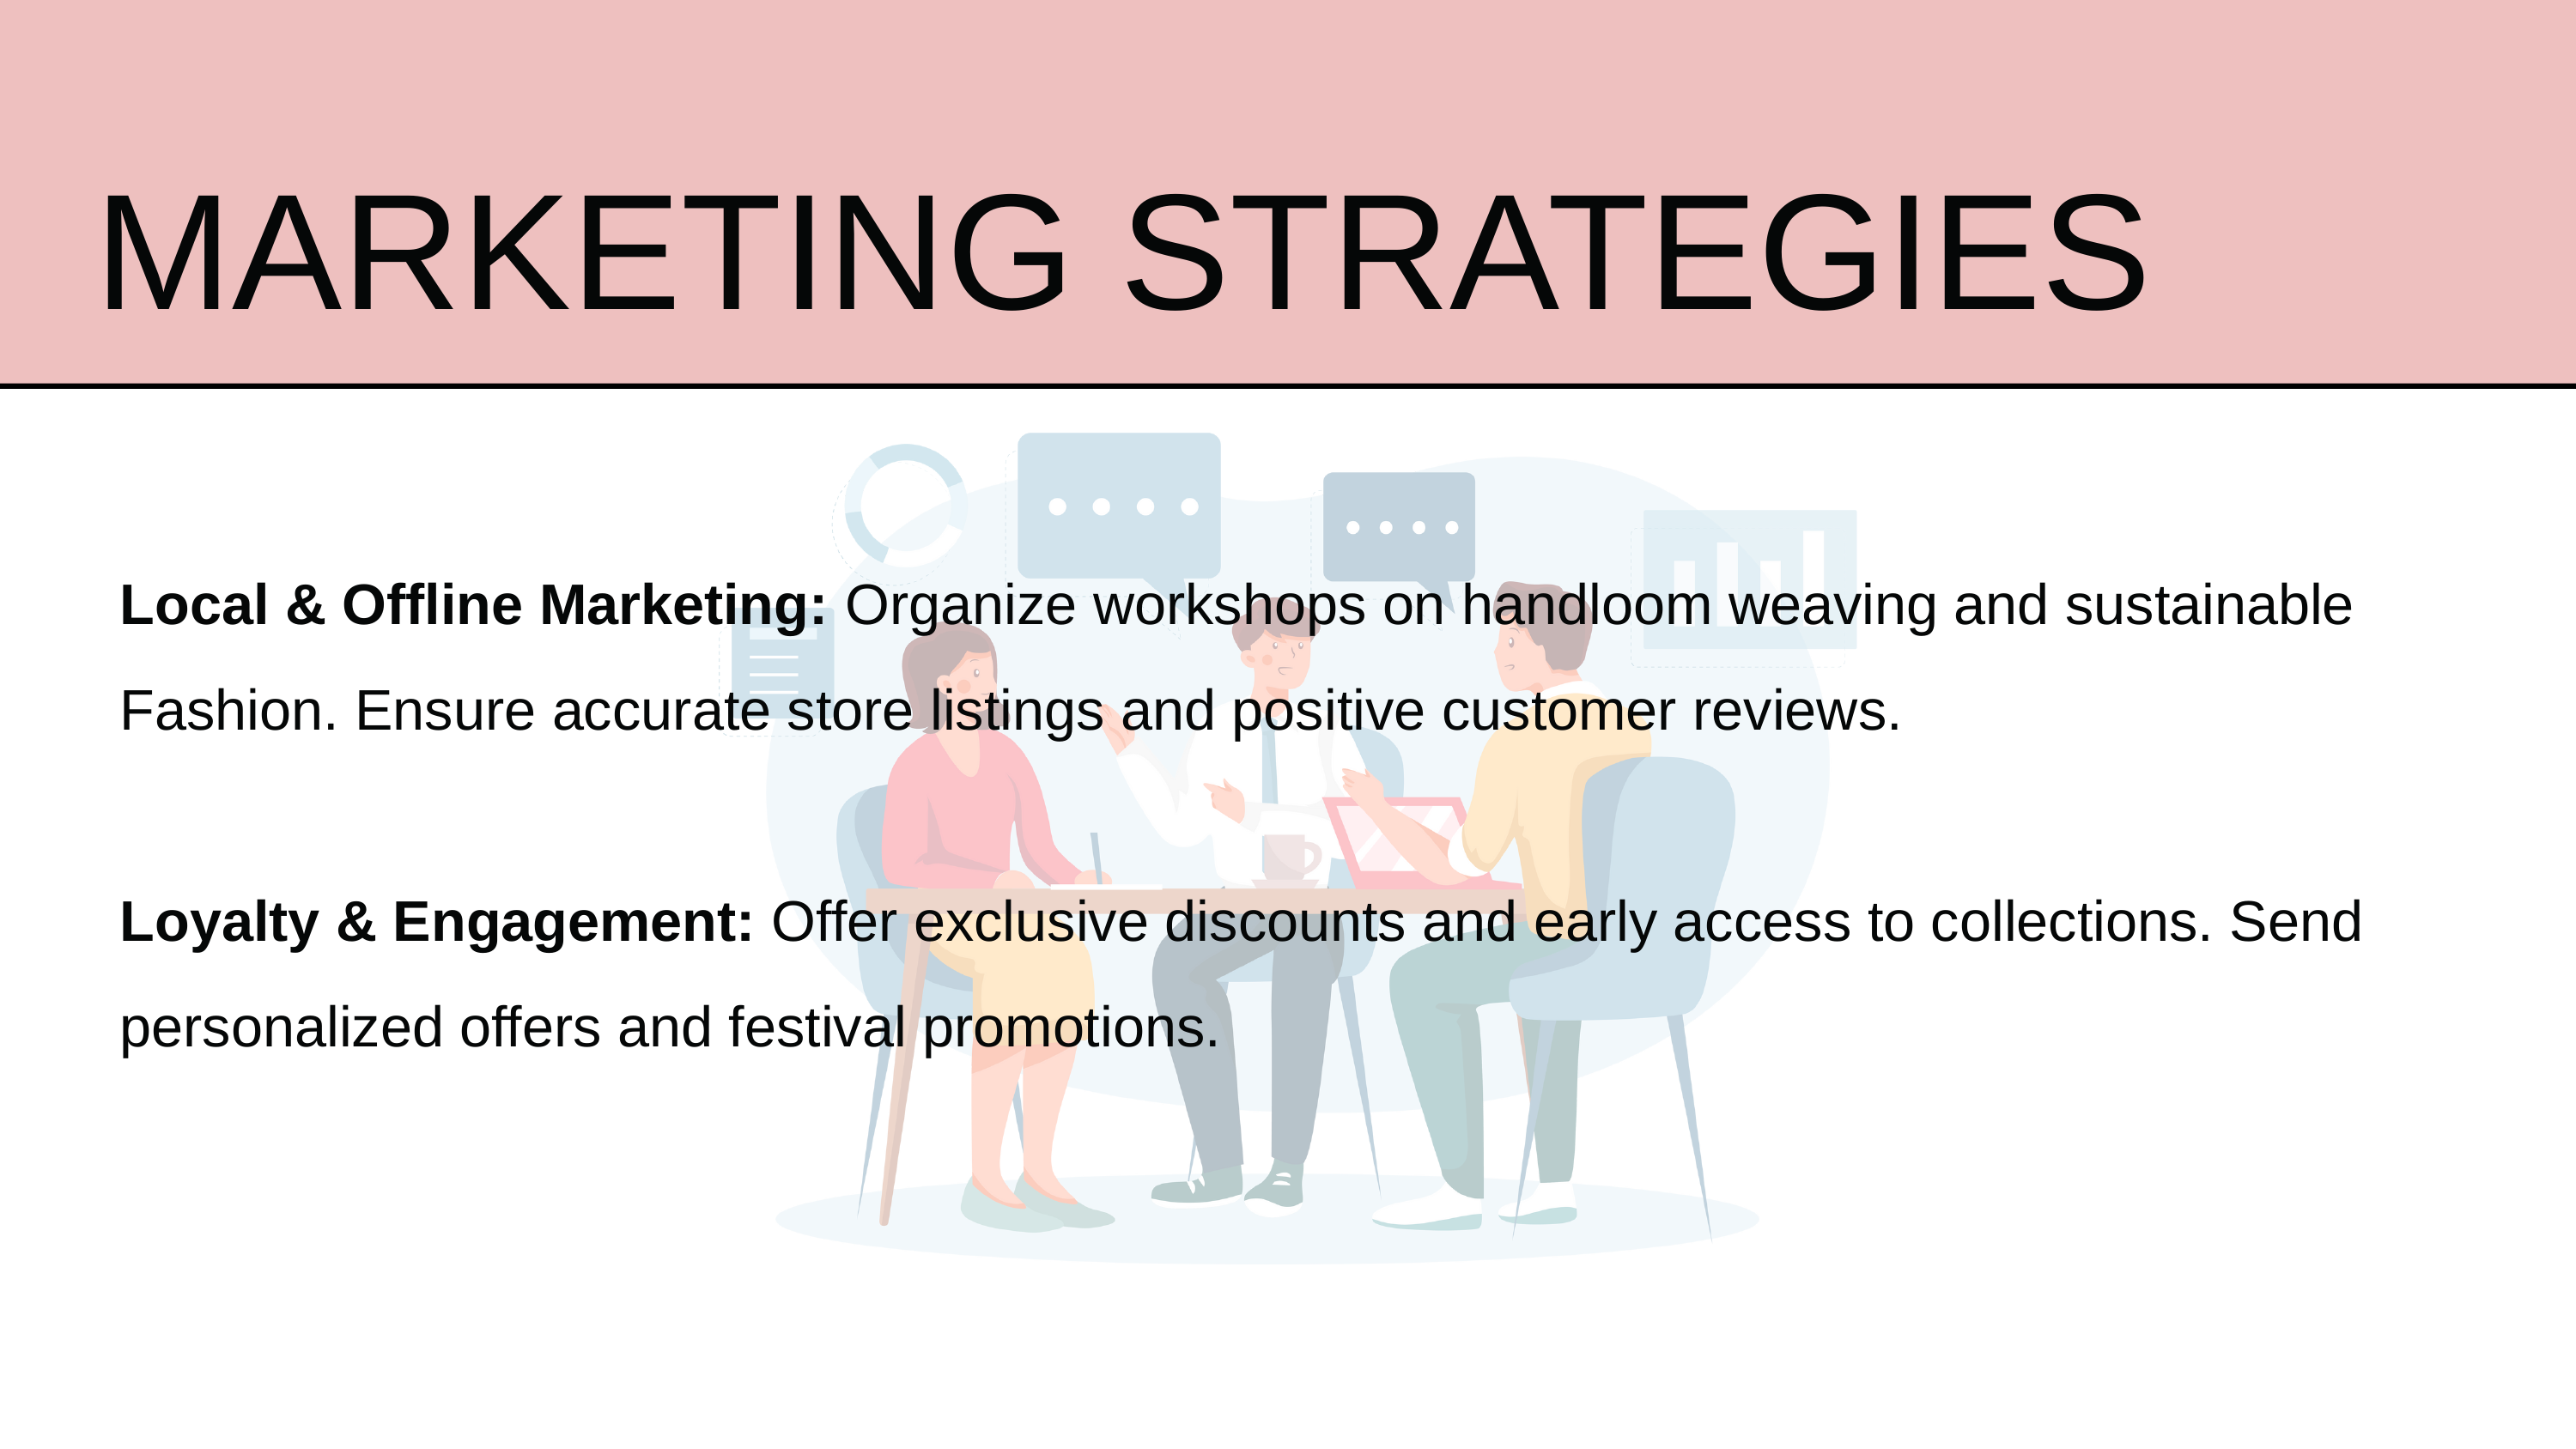

MARKETING STRATEGIES

Local & Offline Marketing: Organize workshops on handloom weaving and sustainable Fashion. Ensure accurate store listings and positive customer reviews.

Loyalty & Engagement: Offer exclusive discounts and early access to collections. Send personalized offers and festival promotions.